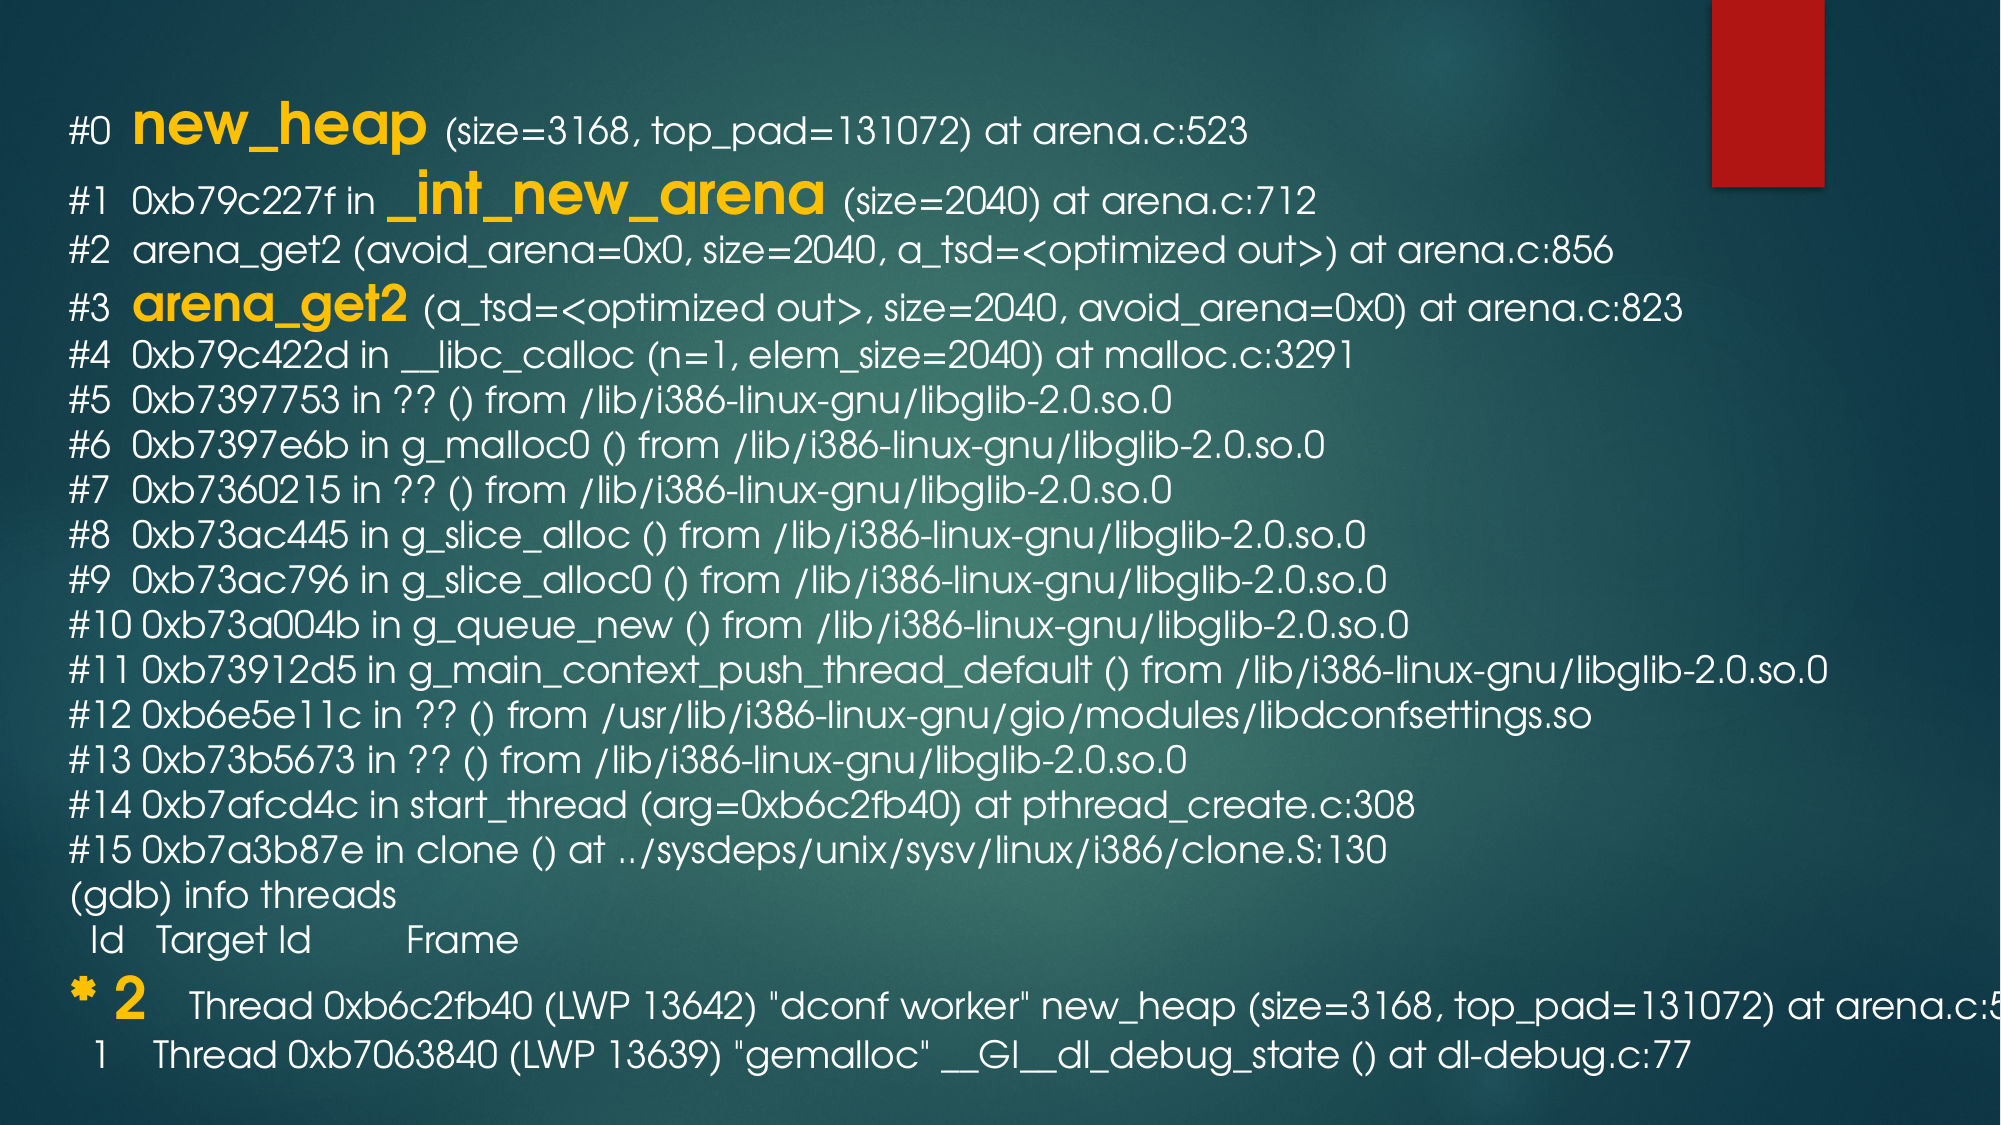

#0  new_heap (size=3168, top_pad=131072) at arena.c:523
#1  0xb79c227f in _int_new_arena (size=2040) at arena.c:712
#2  arena_get2 (avoid_arena=0x0, size=2040, a_tsd=<optimized out>) at arena.c:856
#3  arena_get2 (a_tsd=<optimized out>, size=2040, avoid_arena=0x0) at arena.c:823
#4  0xb79c422d in __libc_calloc (n=1, elem_size=2040) at malloc.c:3291
#5  0xb7397753 in ?? () from /lib/i386-linux-gnu/libglib-2.0.so.0
#6  0xb7397e6b in g_malloc0 () from /lib/i386-linux-gnu/libglib-2.0.so.0
#7  0xb7360215 in ?? () from /lib/i386-linux-gnu/libglib-2.0.so.0
#8  0xb73ac445 in g_slice_alloc () from /lib/i386-linux-gnu/libglib-2.0.so.0
#9  0xb73ac796 in g_slice_alloc0 () from /lib/i386-linux-gnu/libglib-2.0.so.0
#10 0xb73a004b in g_queue_new () from /lib/i386-linux-gnu/libglib-2.0.so.0
#11 0xb73912d5 in g_main_context_push_thread_default () from /lib/i386-linux-gnu/libglib-2.0.so.0
#12 0xb6e5e11c in ?? () from /usr/lib/i386-linux-gnu/gio/modules/libdconfsettings.so
#13 0xb73b5673 in ?? () from /lib/i386-linux-gnu/libglib-2.0.so.0
#14 0xb7afcd4c in start_thread (arg=0xb6c2fb40) at pthread_create.c:308
#15 0xb7a3b87e in clone () at ../sysdeps/unix/sysv/linux/i386/clone.S:130
(gdb) info threads
  Id   Target Id         Frame
* 2    Thread 0xb6c2fb40 (LWP 13642) "dconf worker" new_heap (size=3168, top_pad=131072) at arena.c:523
  1    Thread 0xb7063840 (LWP 13639) "gemalloc" __GI__dl_debug_state () at dl-debug.c:77